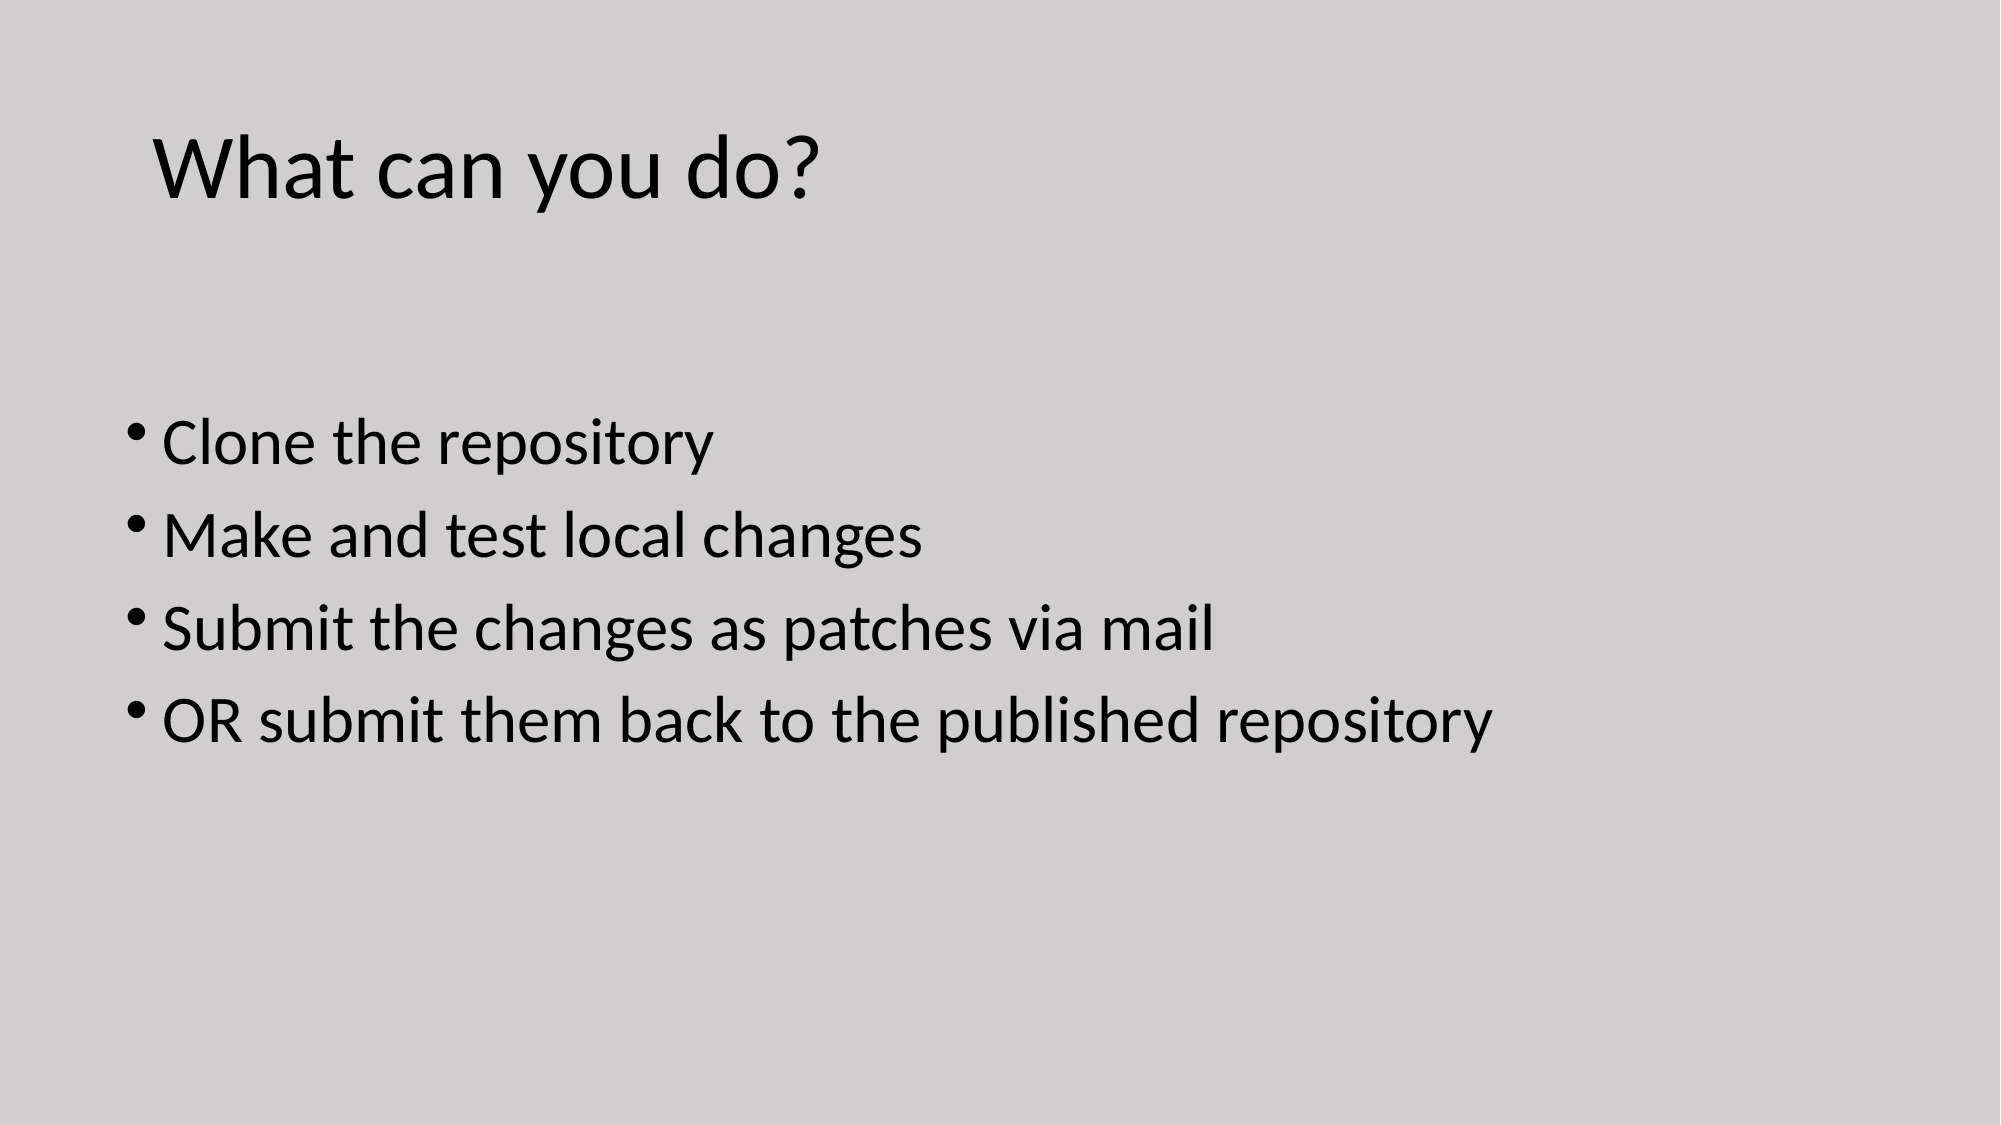

# What can you do?
Clone the repository
Make and test local changes
Submit the changes as patches via mail
OR submit them back to the published repository